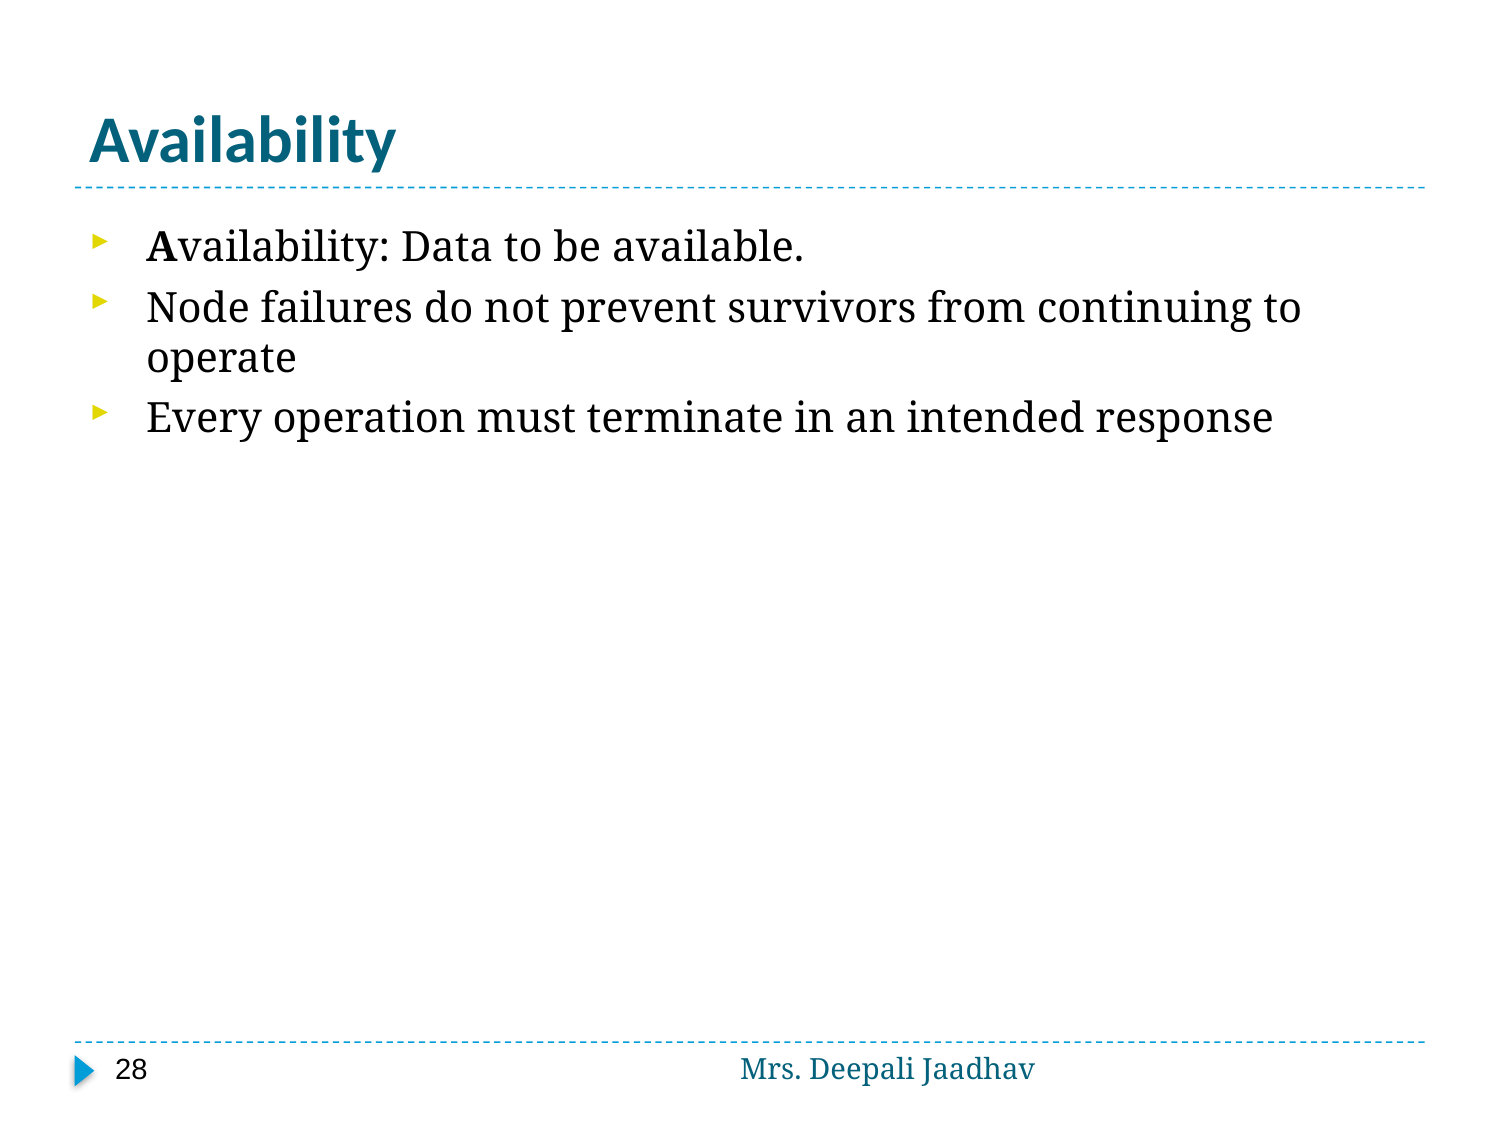

# Availability
Availability: Data to be available.
Node failures do not prevent survivors from continuing to operate
Every operation must terminate in an intended response
28
Mrs. Deepali Jaadhav